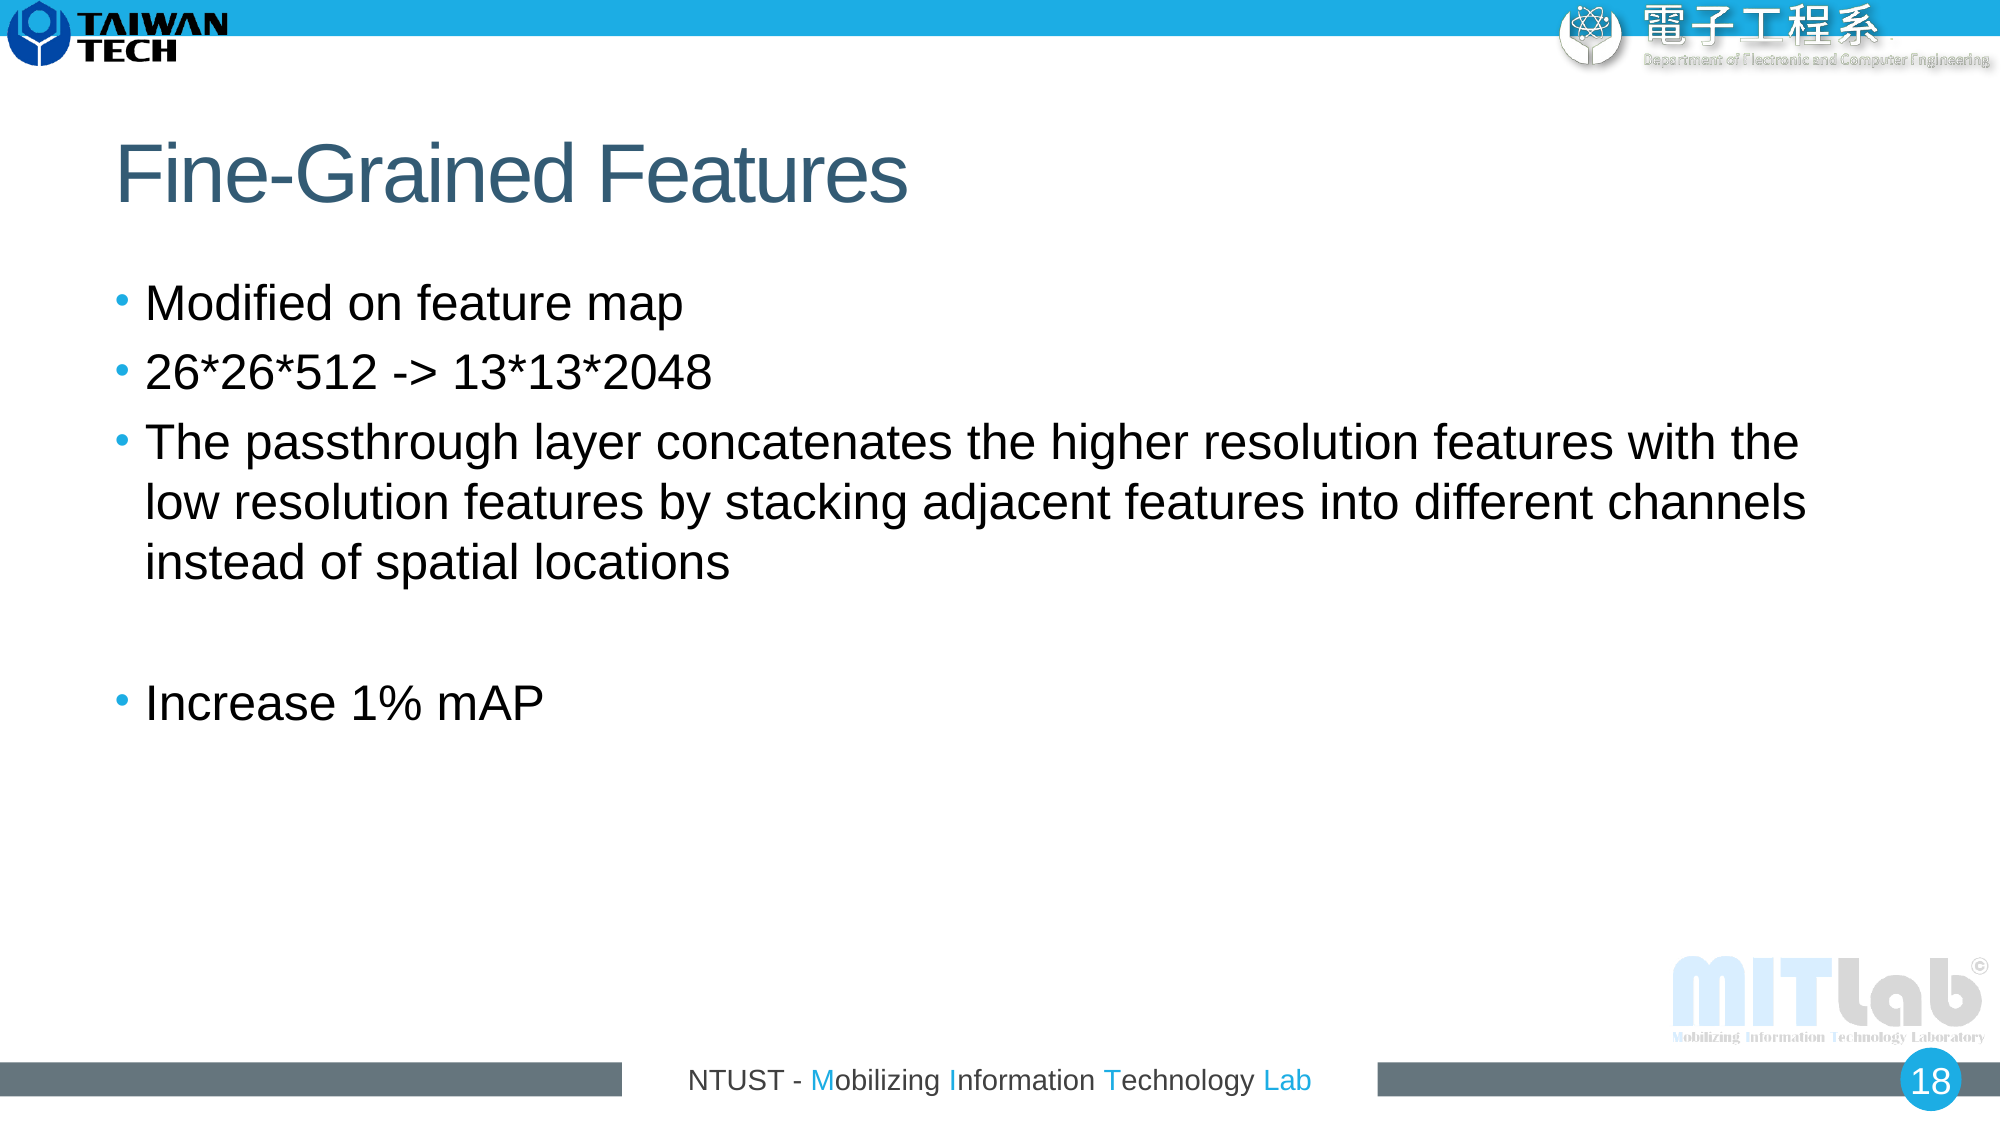

# Fine-Grained Features
Modified on feature map
26*26*512 -> 13*13*2048
The passthrough layer concatenates the higher resolution features with the low resolution features by stacking adjacent features into different channels instead of spatial locations

Increase 1% mAP
18